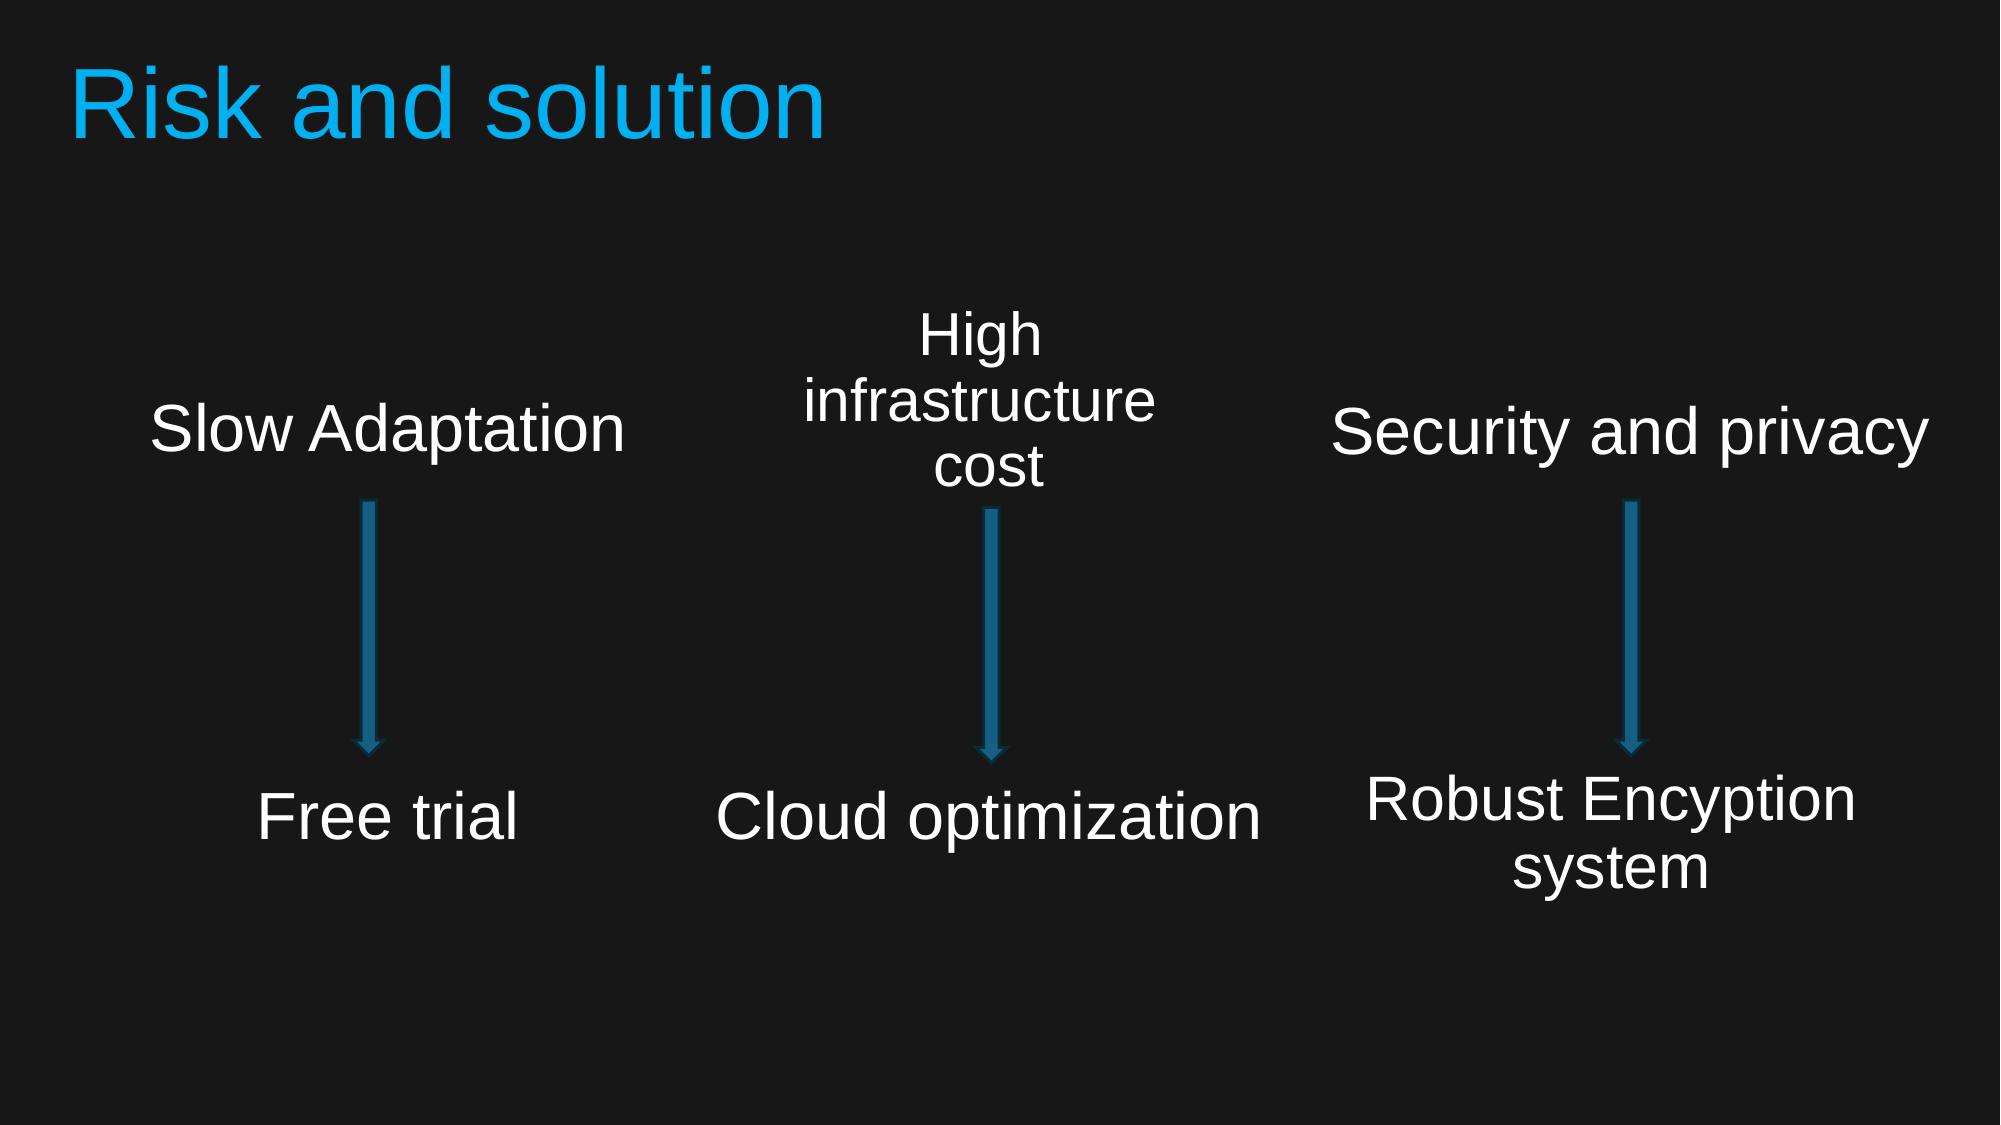

Risk and solution

High
infrastructure
cost
# Slow Adaptation
Security and privacy

Free trial
Cloud optimization
Robust Encyption
system